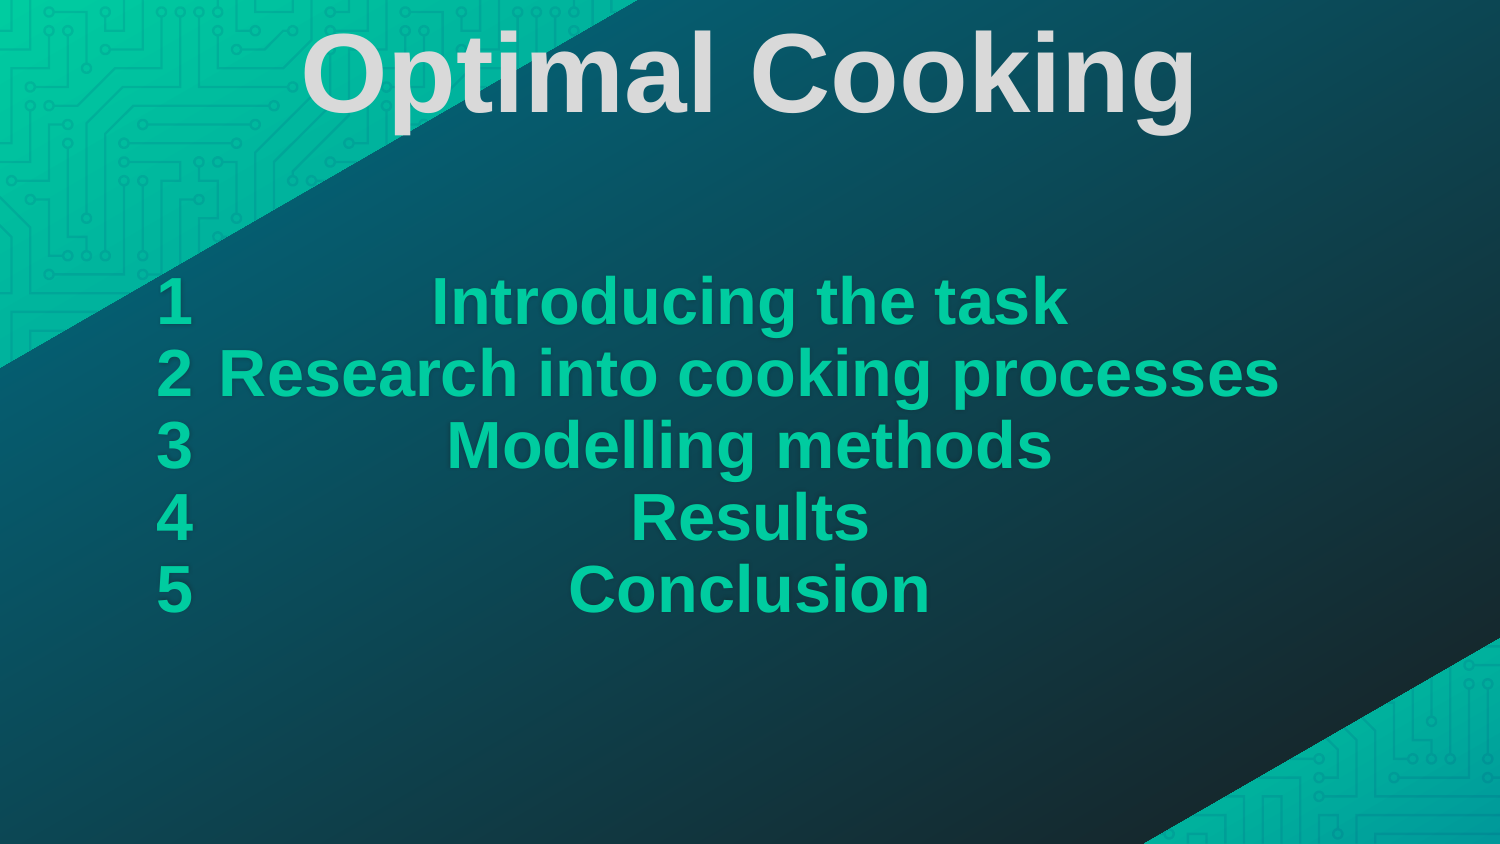

Optimal Cooking
# Introducing the task
Research into cooking processes
Modelling methods
Results
Conclusion
1
2
3
4
5